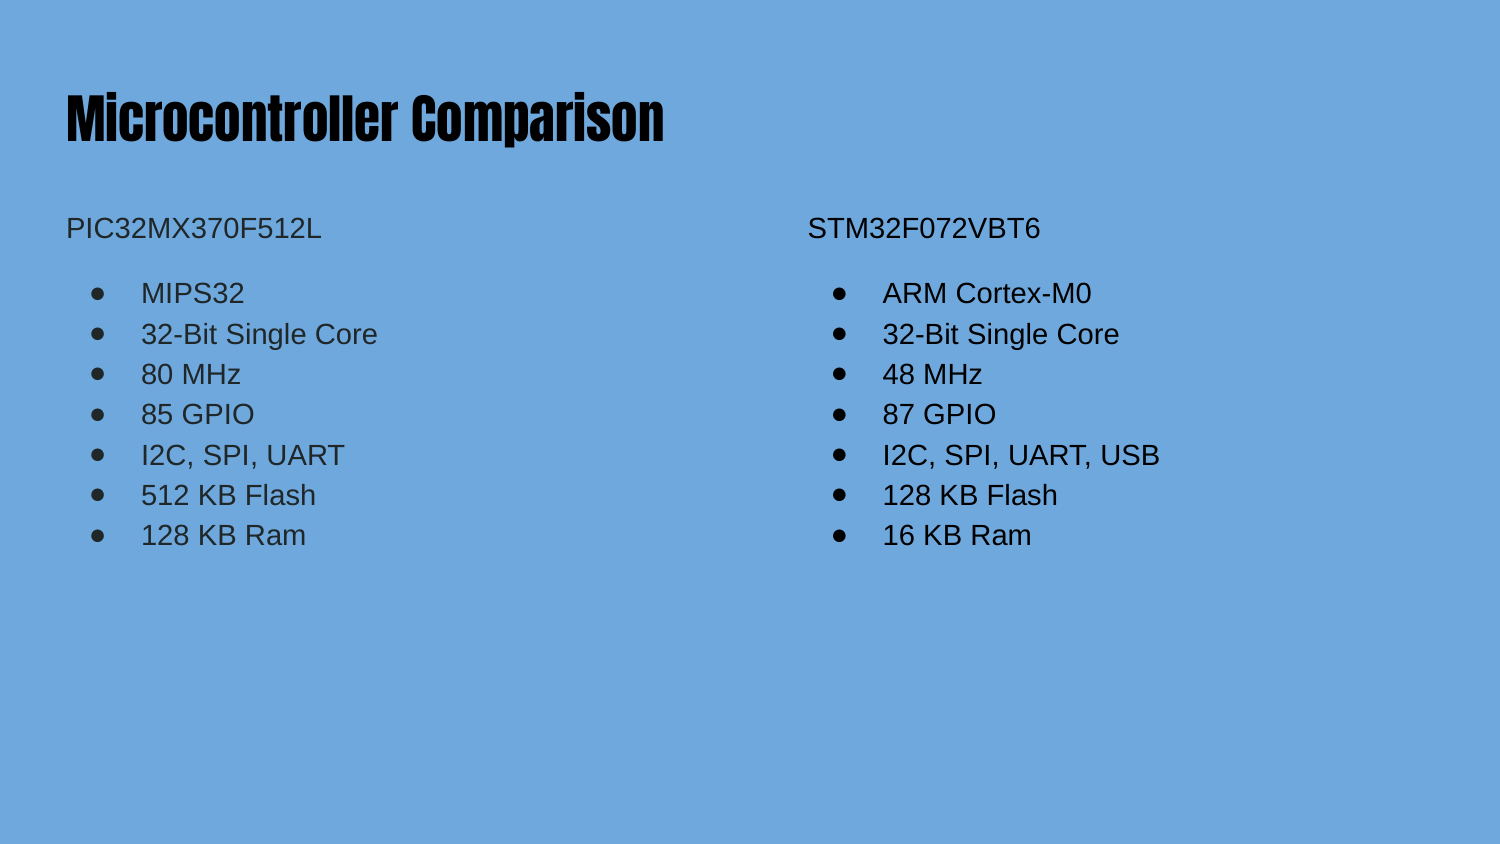

# Microcontroller Comparison
PIC32MX370F512L
MIPS32
32-Bit Single Core
80 MHz
85 GPIO
I2C, SPI, UART
512 KB Flash
128 KB Ram
STM32F072VBT6
ARM Cortex-M0
32-Bit Single Core
48 MHz
87 GPIO
I2C, SPI, UART, USB
128 KB Flash
16 KB Ram